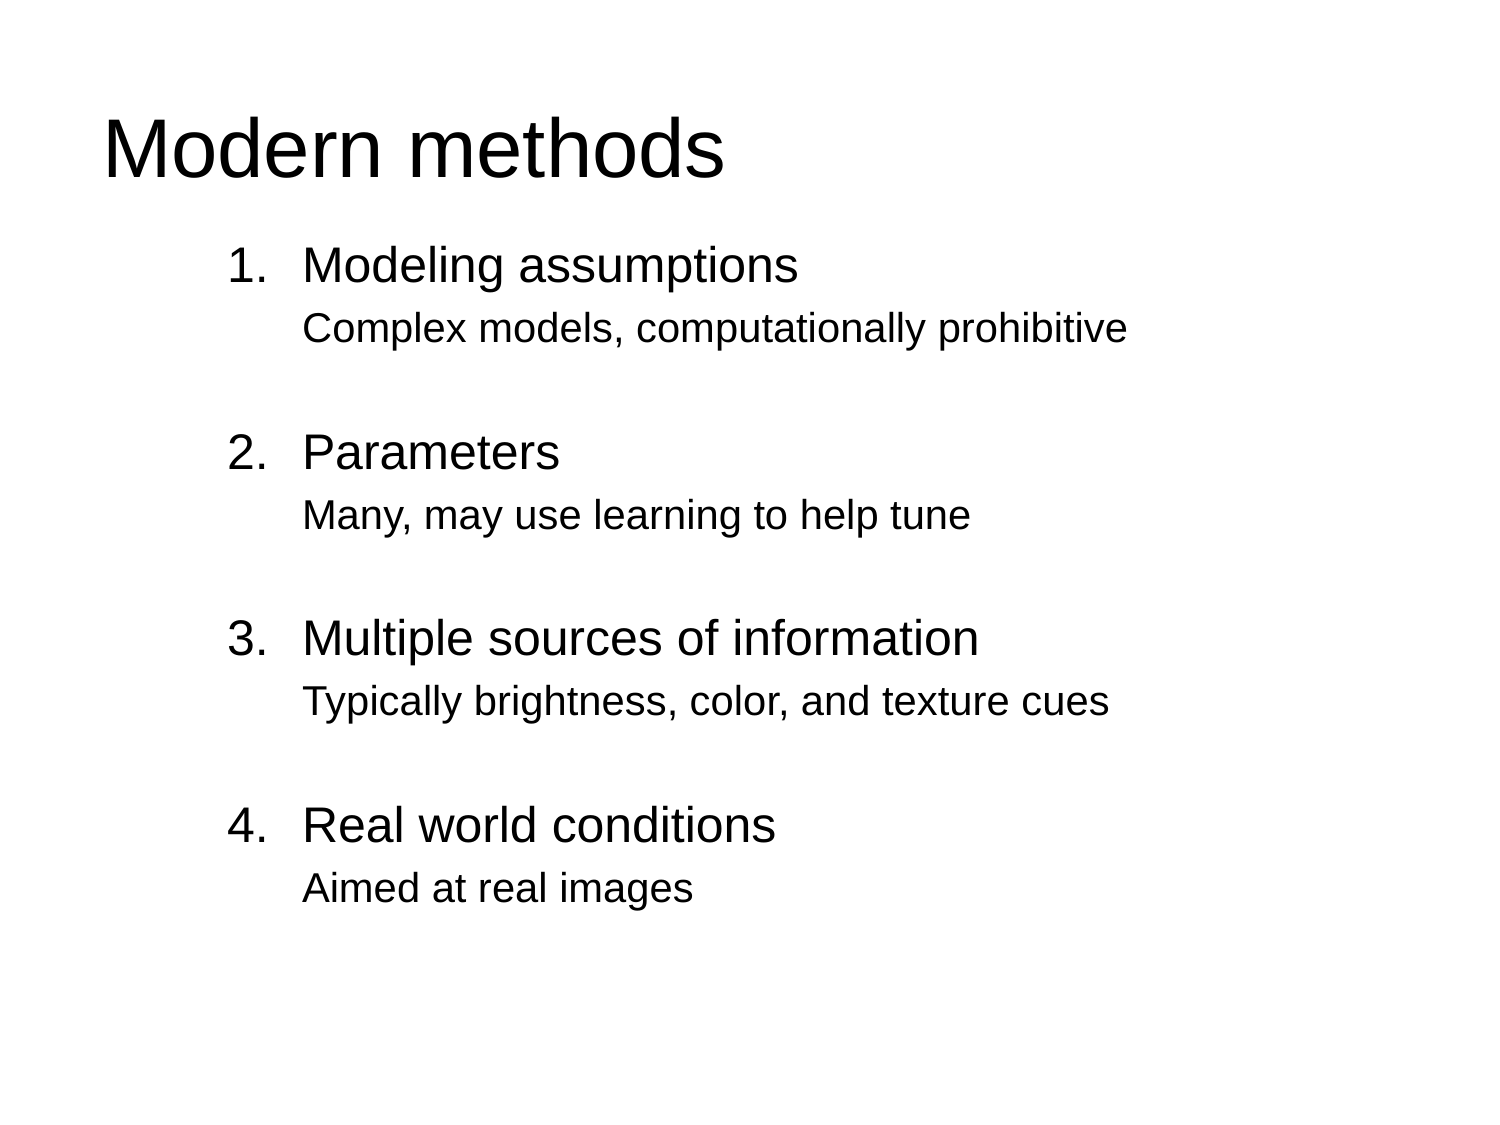

Modern methods
Modeling assumptions
Complex models, computationally prohibitive

Parameters
Many, may use learning to help tune

Multiple sources of information
Typically brightness, color, and texture cues

Real world conditions
Aimed at real images